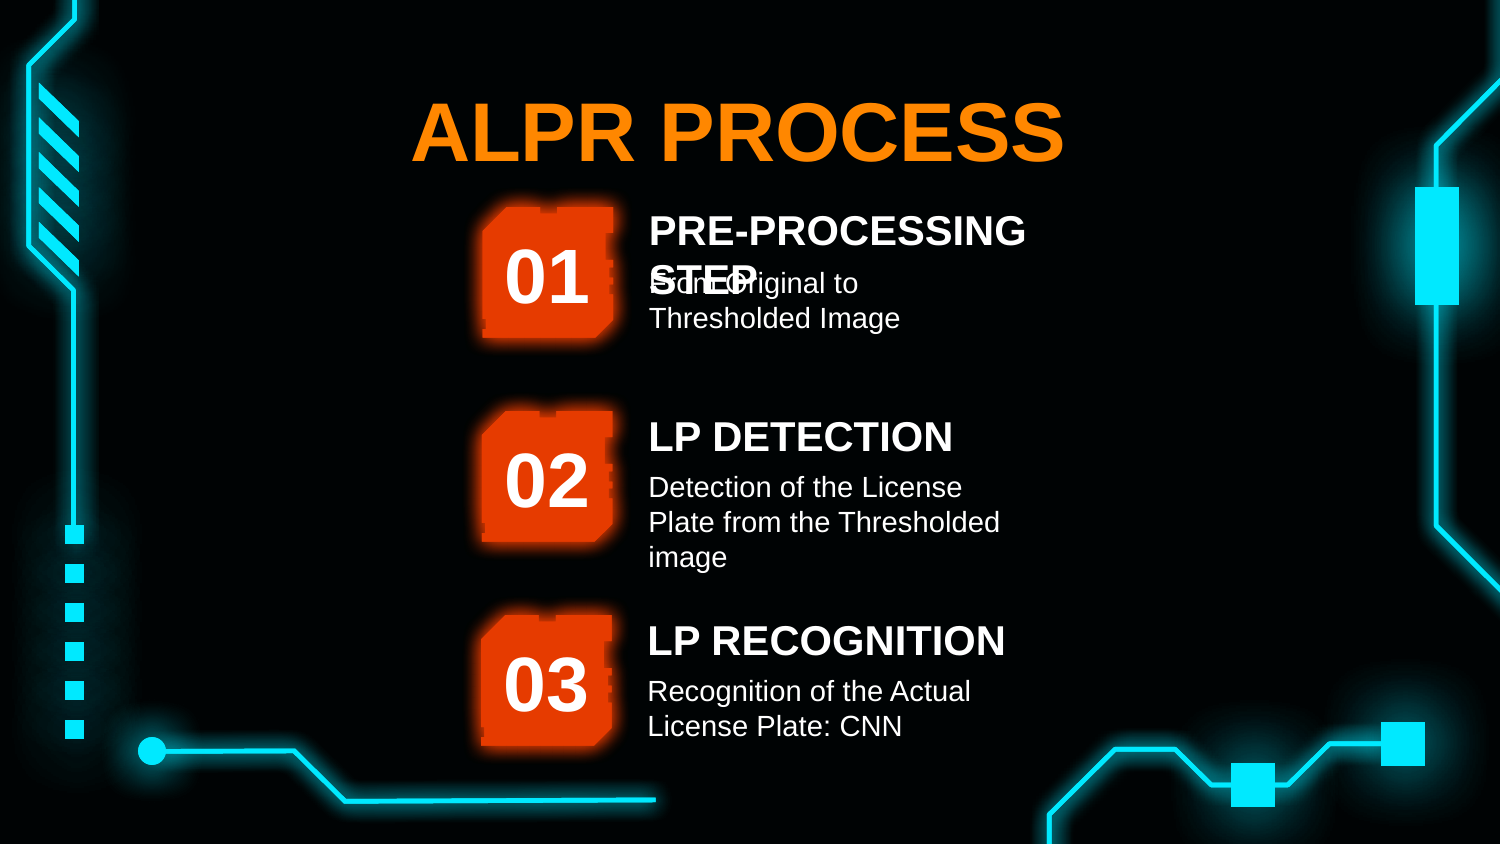

# ALPR PROCESS
PRE-PROCESSING STEP

01
From Original to Thresholded Image
LP DETECTION

02
Detection of the License Plate from the Thresholded image
LP RECOGNITION

03
Recognition of the Actual License Plate: CNN